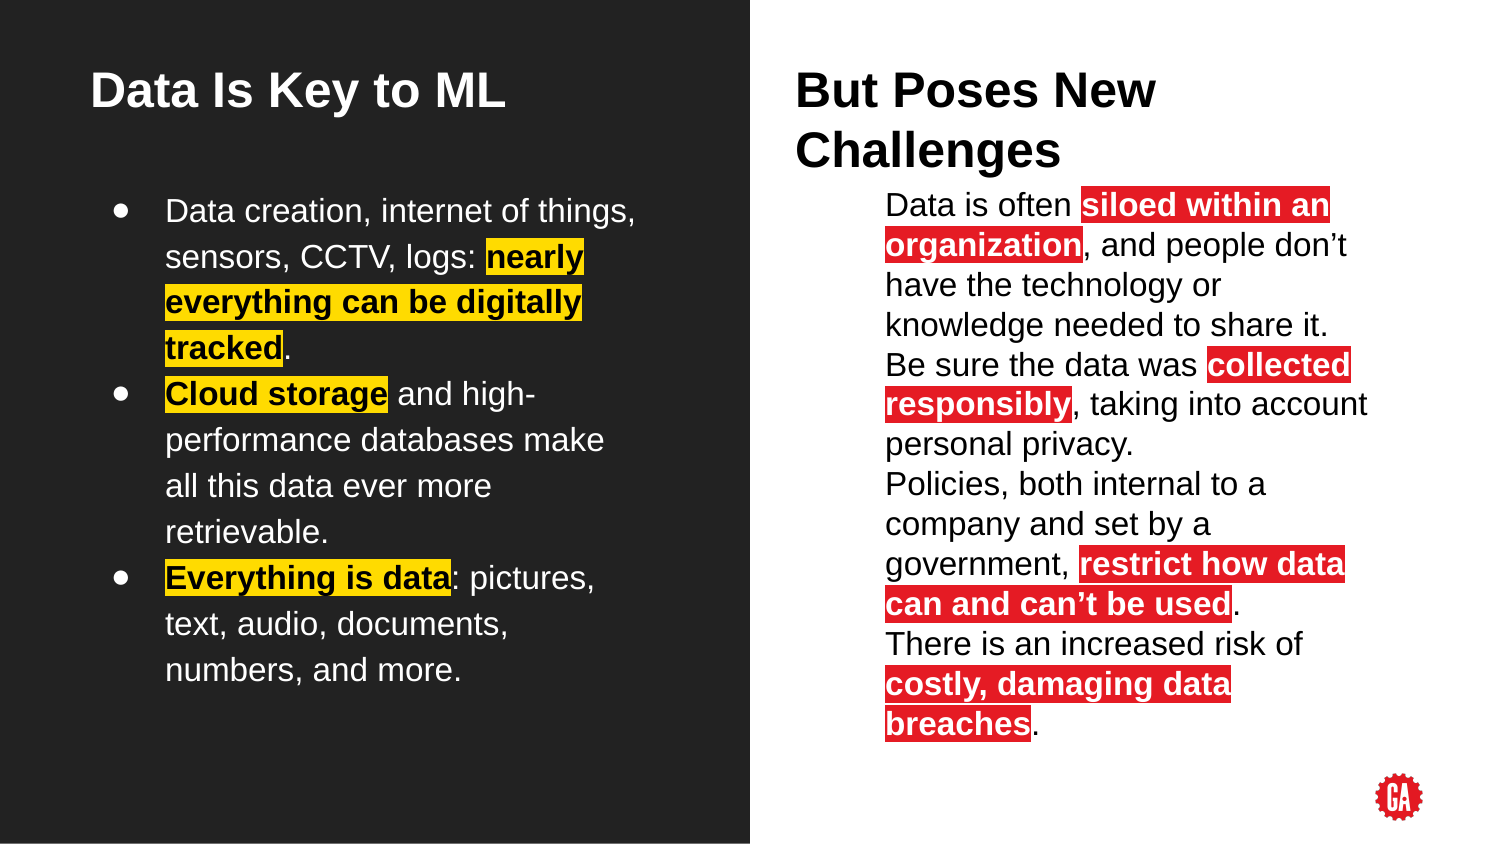

But Poses New Challenges
# Data Is Key to ML
Data creation, internet of things, sensors, CCTV, logs: nearly everything can be digitally tracked.
Cloud storage and high-performance databases make all this data ever more retrievable.
Everything is data: pictures, text, audio, documents, numbers, and more.
Data is often siloed within an organization, and people don’t have the technology or knowledge needed to share it.
Be sure the data was collected responsibly, taking into account personal privacy.
Policies, both internal to a company and set by a government, restrict how data can and can’t be used.
There is an increased risk of costly, damaging data breaches.